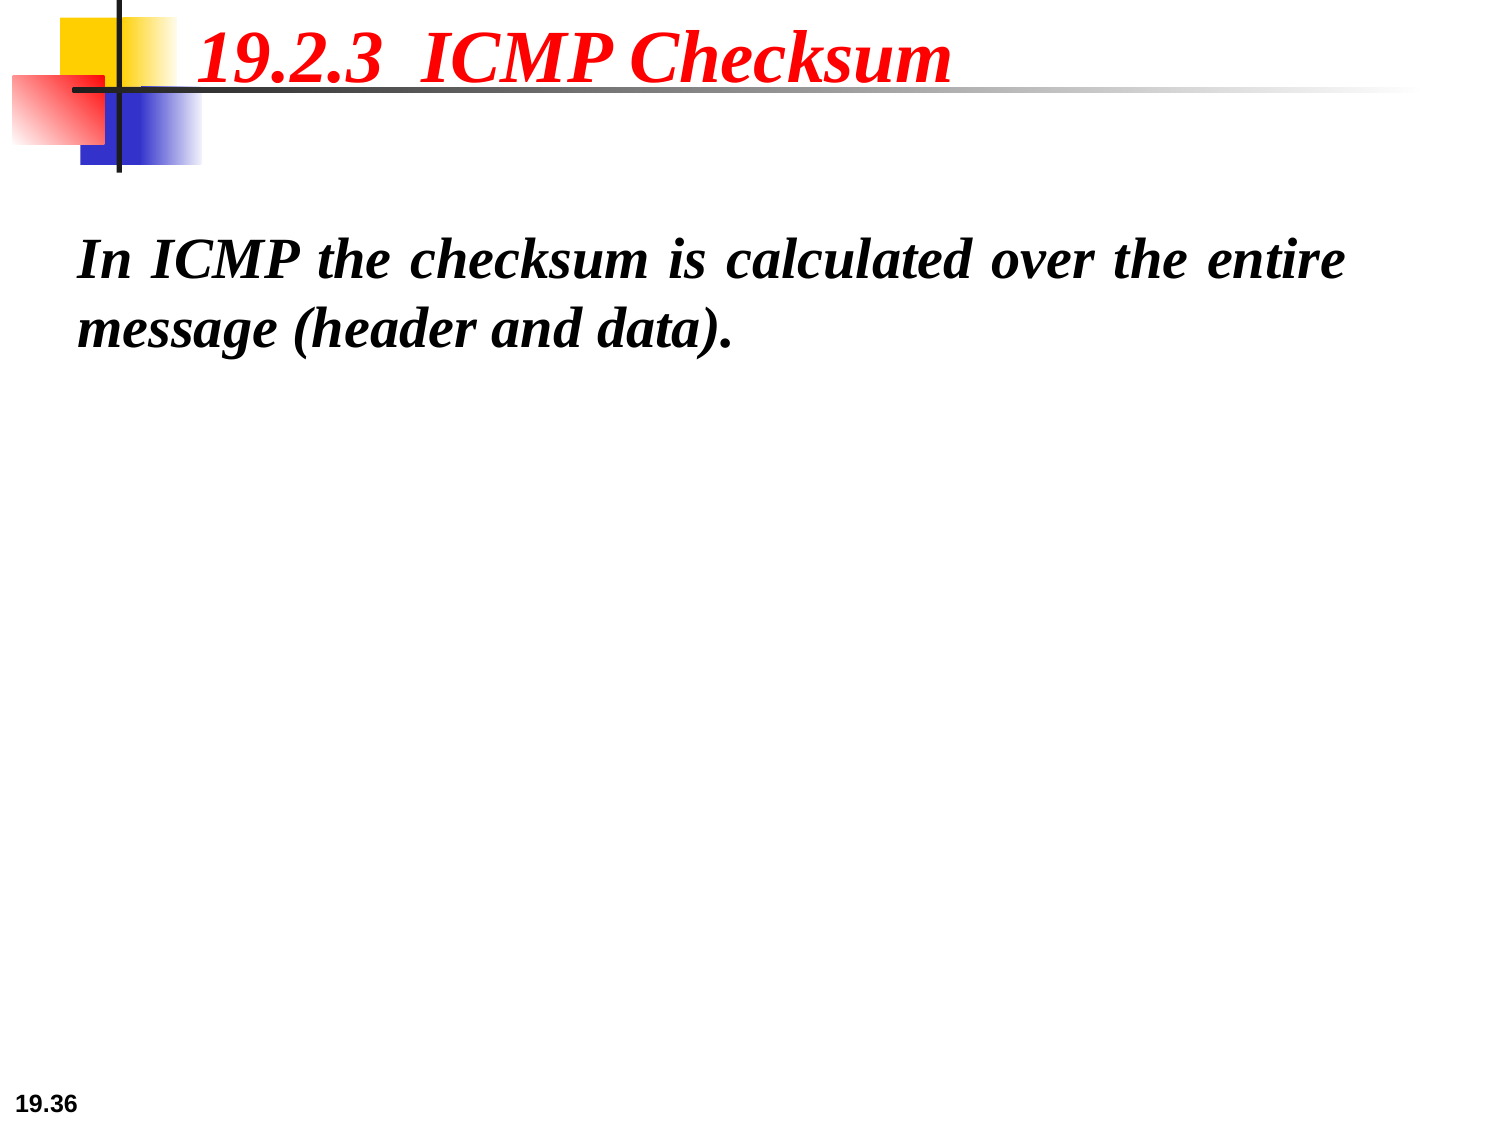

19.2.3  ICMP Checksum

In ICMP the checksum is calculated over the entire message (header and data).
19.36